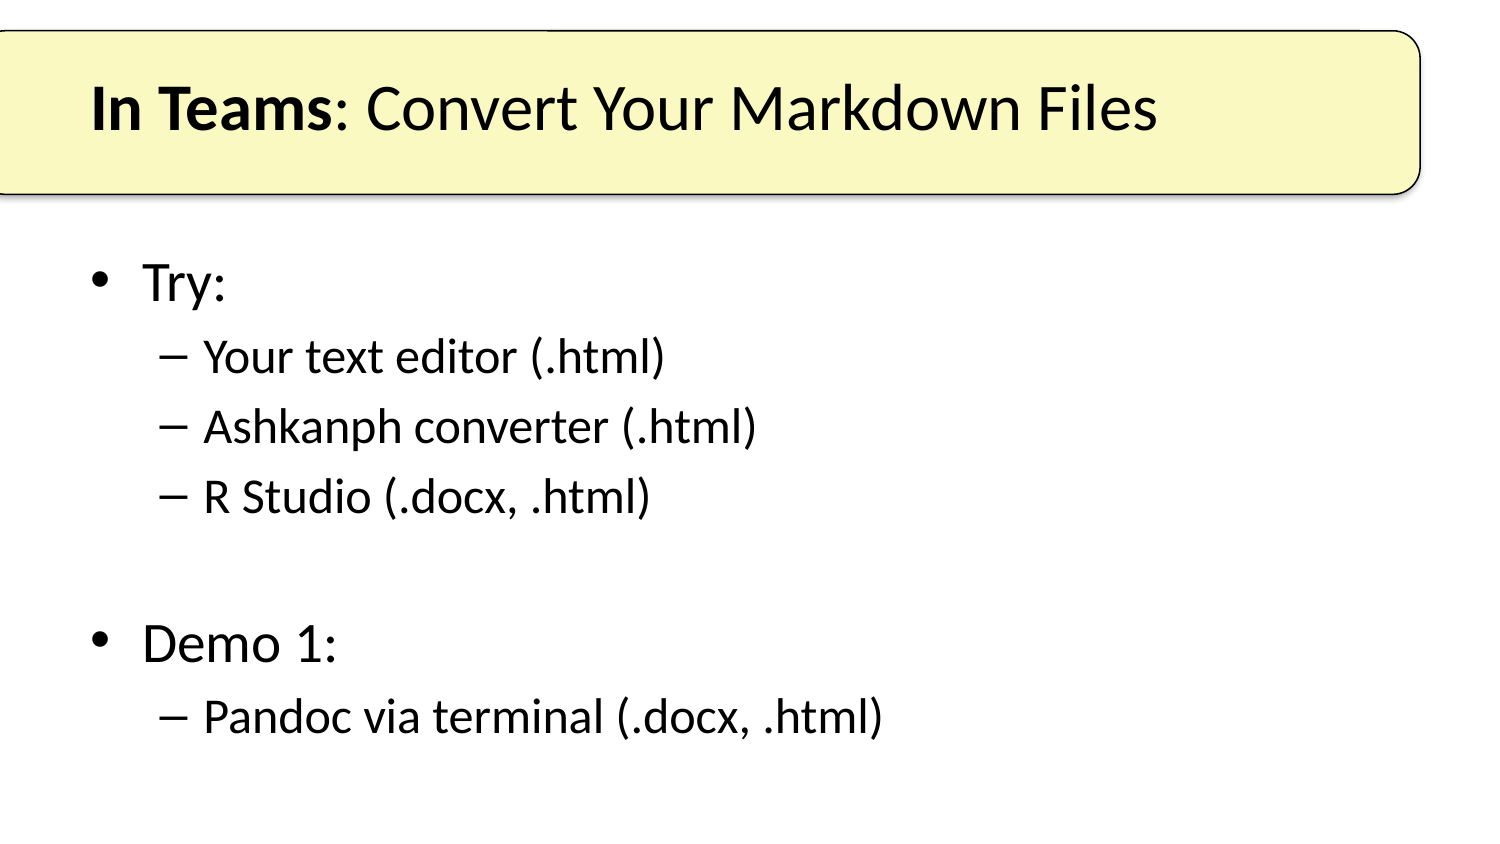

# In Teams: Convert Your Markdown Files
Try:
Your text editor (.html)
Ashkanph converter (.html)
R Studio (.docx, .html)

Demo 1:
Pandoc via terminal (.docx, .html)